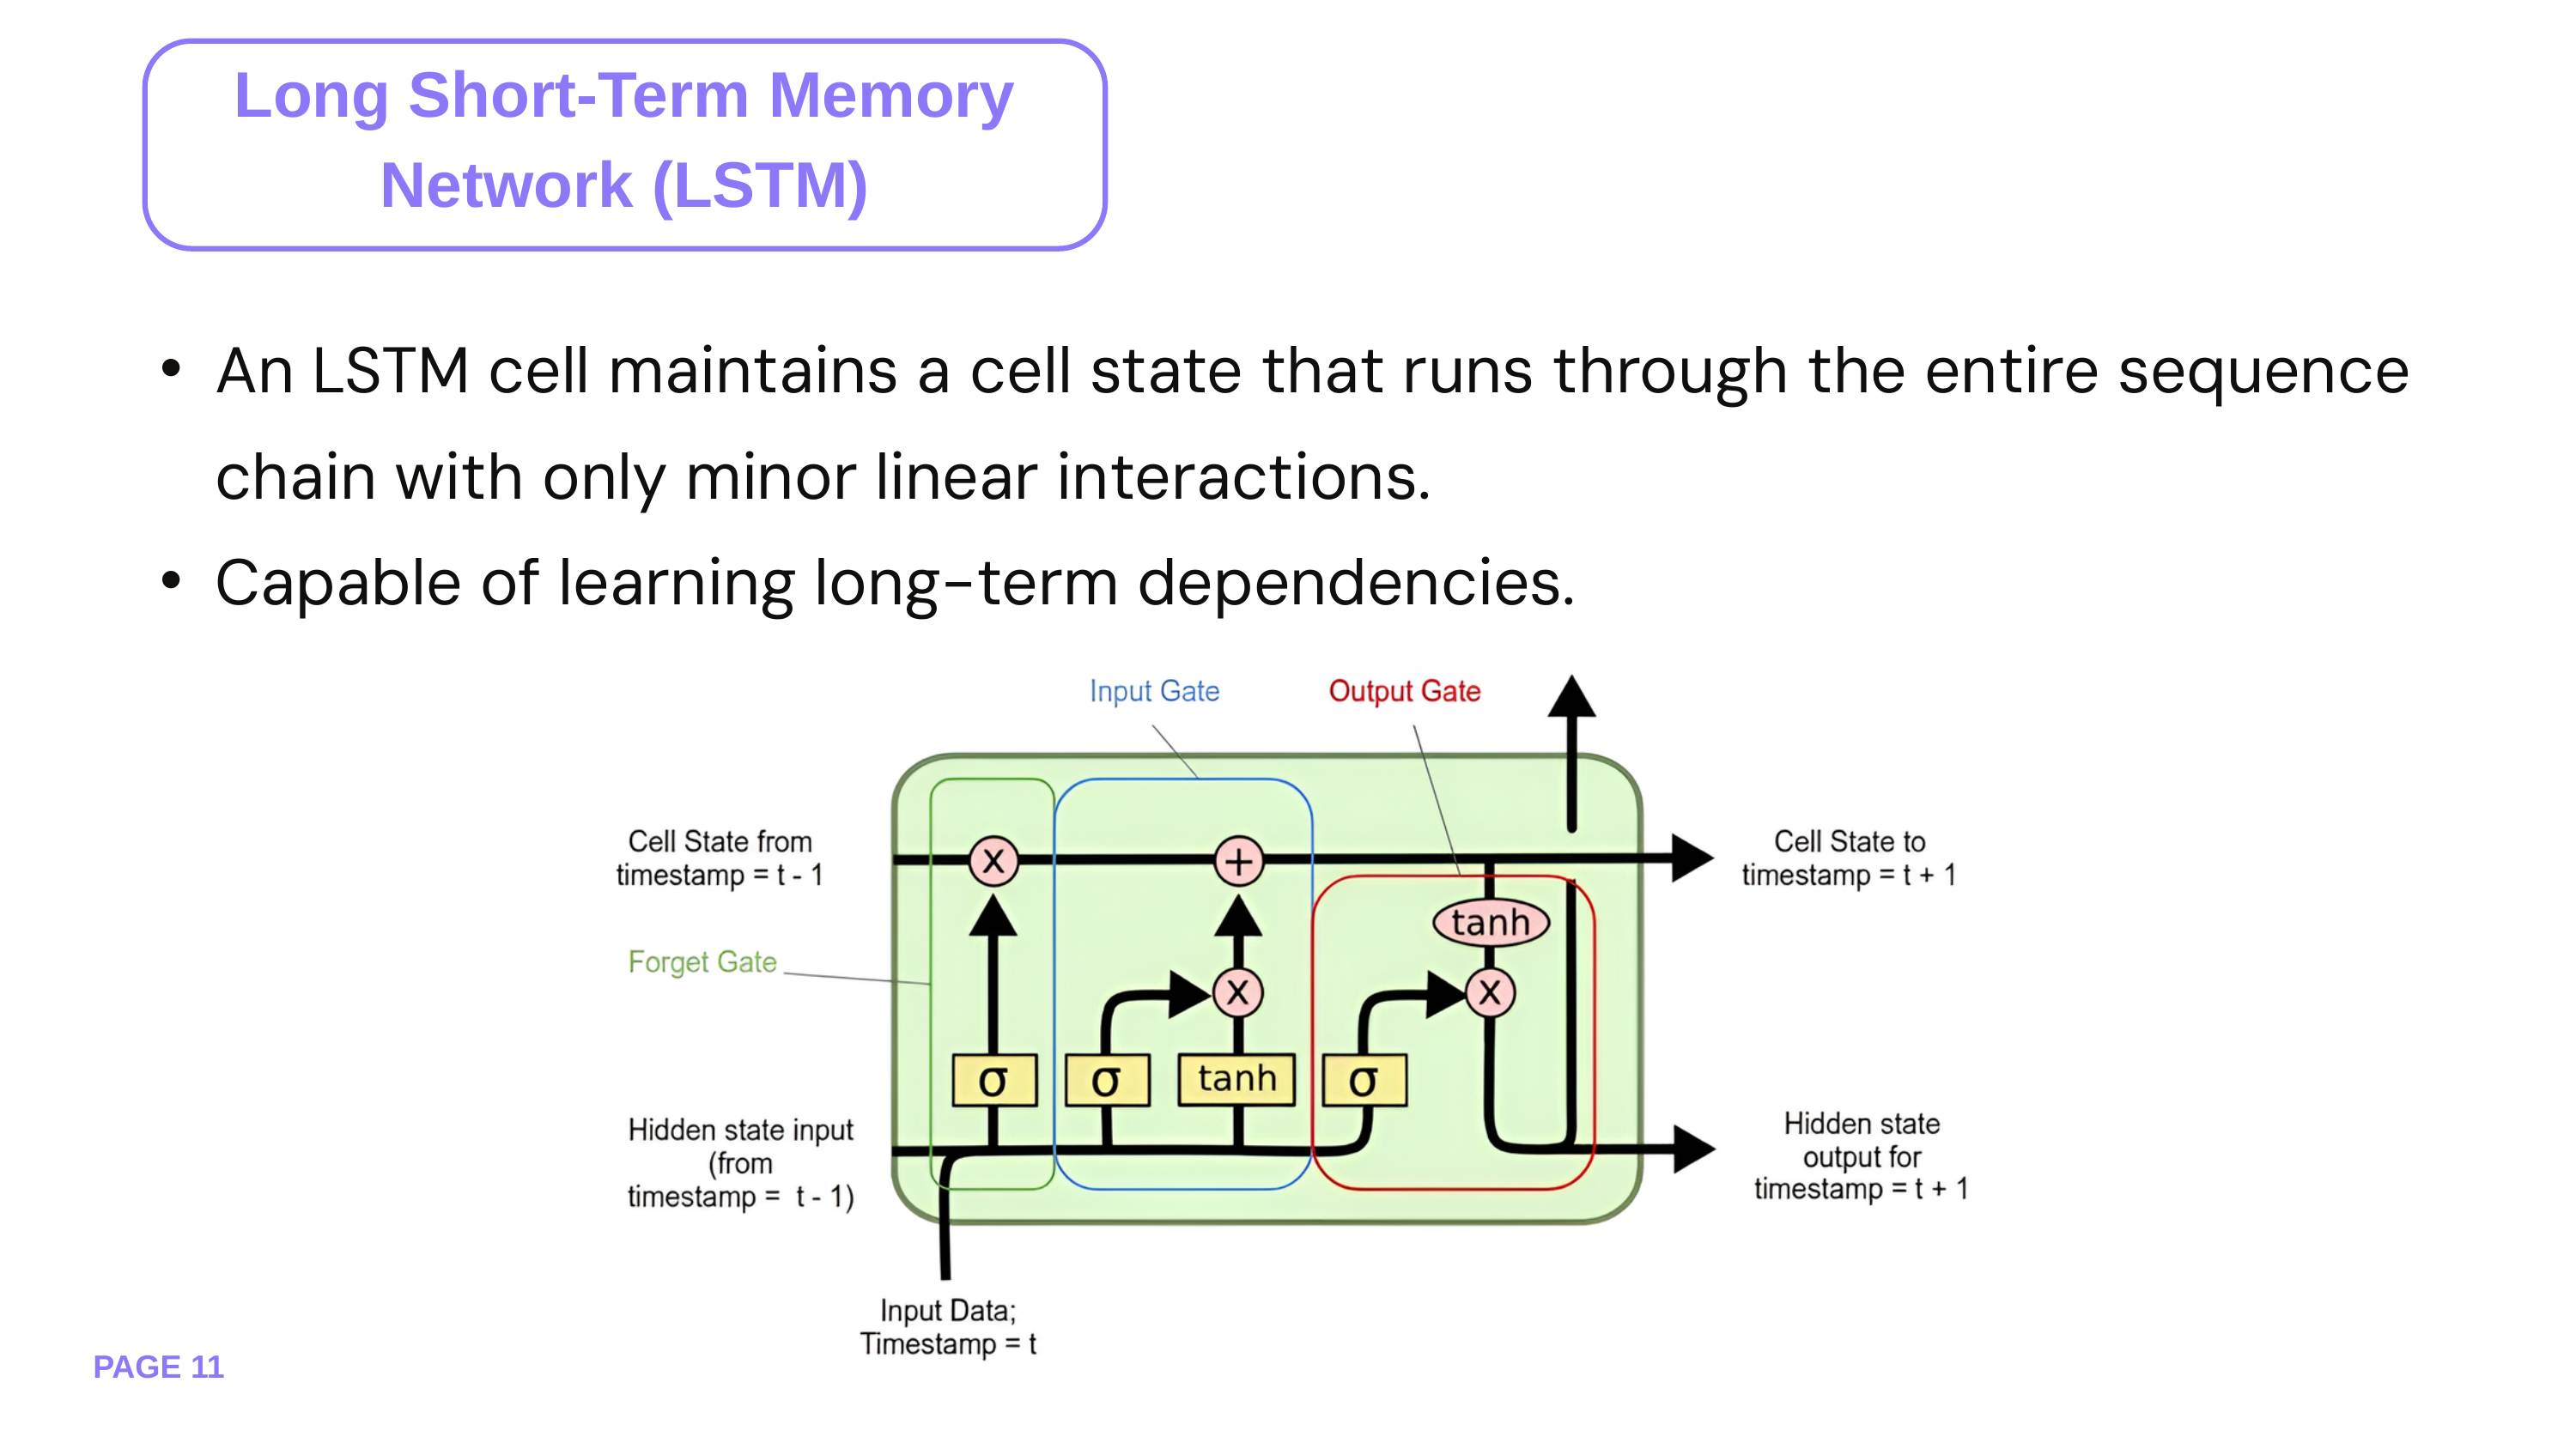

Long Short-Term Memory Network (LSTM)
An LSTM cell maintains a cell state that runs through the entire sequence chain with only minor linear interactions.
Capable of learning long-term dependencies.

PAGE 11